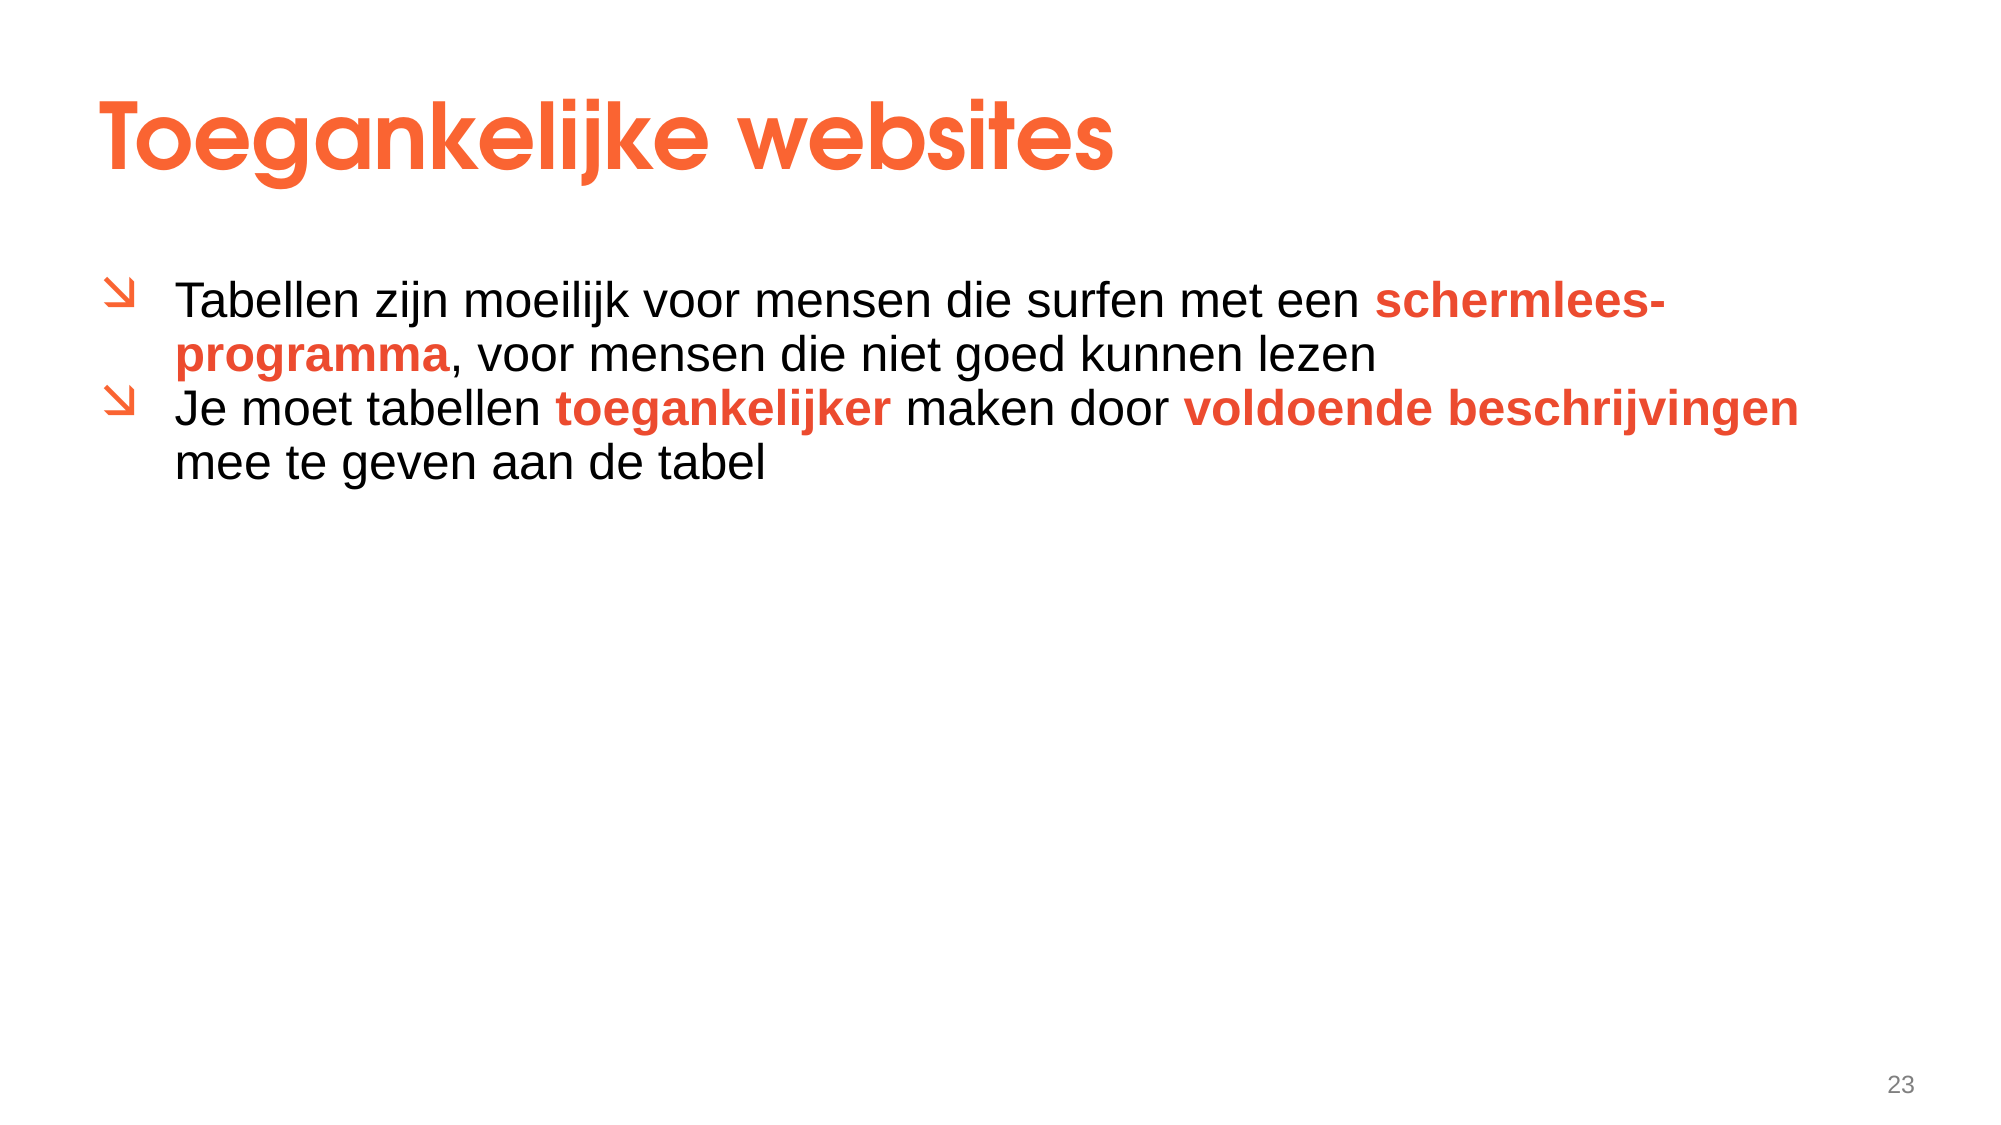

# Toegankelijke websites
Tabellen zijn moeilijk voor mensen die surfen met een schermlees-programma, voor mensen die niet goed kunnen lezen
Je moet tabellen toegankelijker maken door voldoende beschrijvingen mee te geven aan de tabel

23